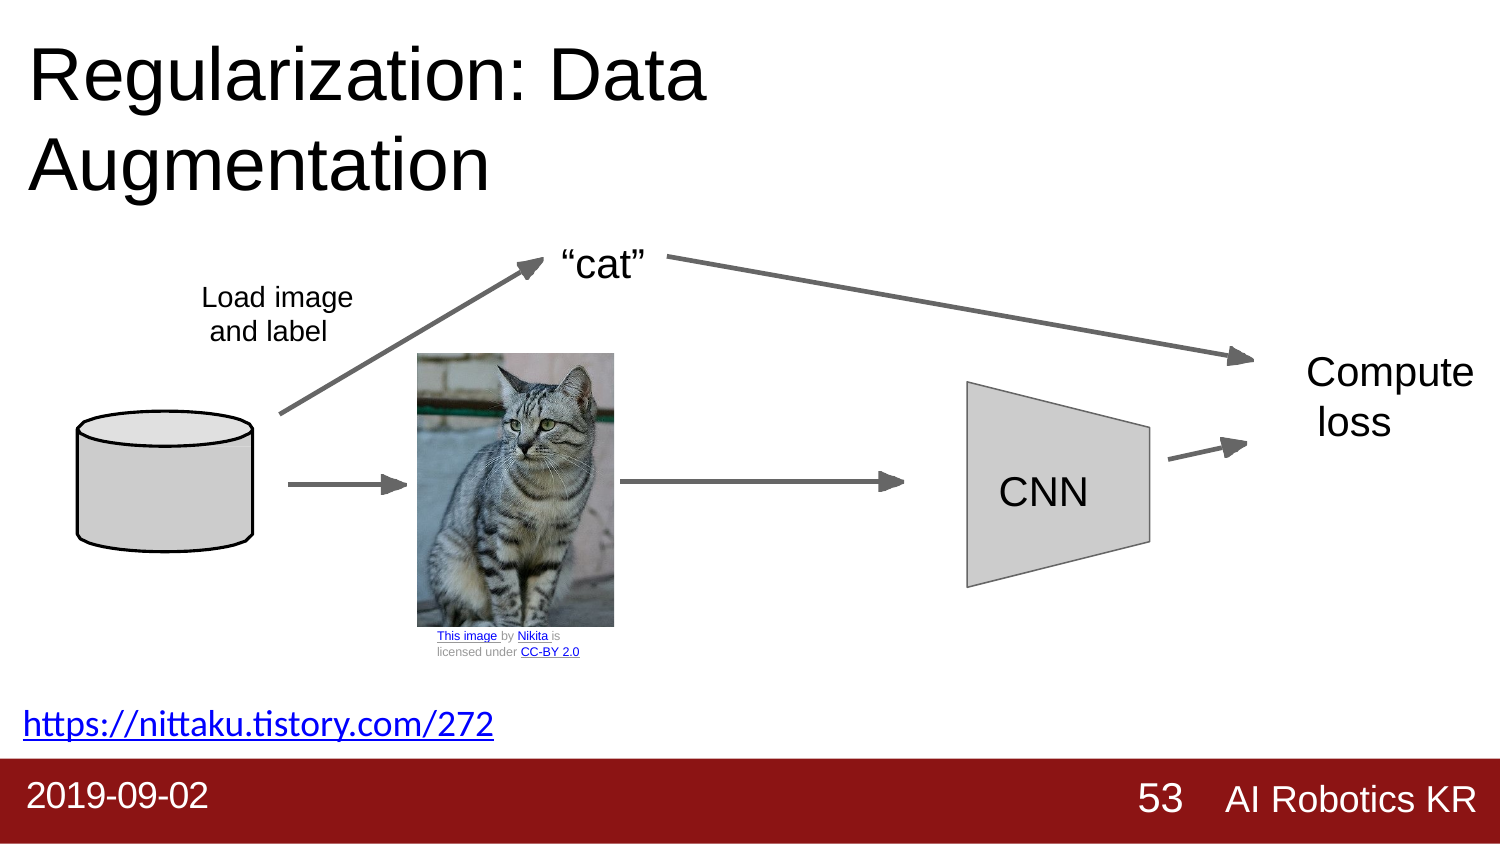

# Regularization: Data Augmentation
“cat”

Load image  and label
Compute  loss
CNN

This image by Nikita is  licensed under CC-BY 2.0
https://nittaku.tistory.com/272
AI Robotics KR
2019-09-02
53